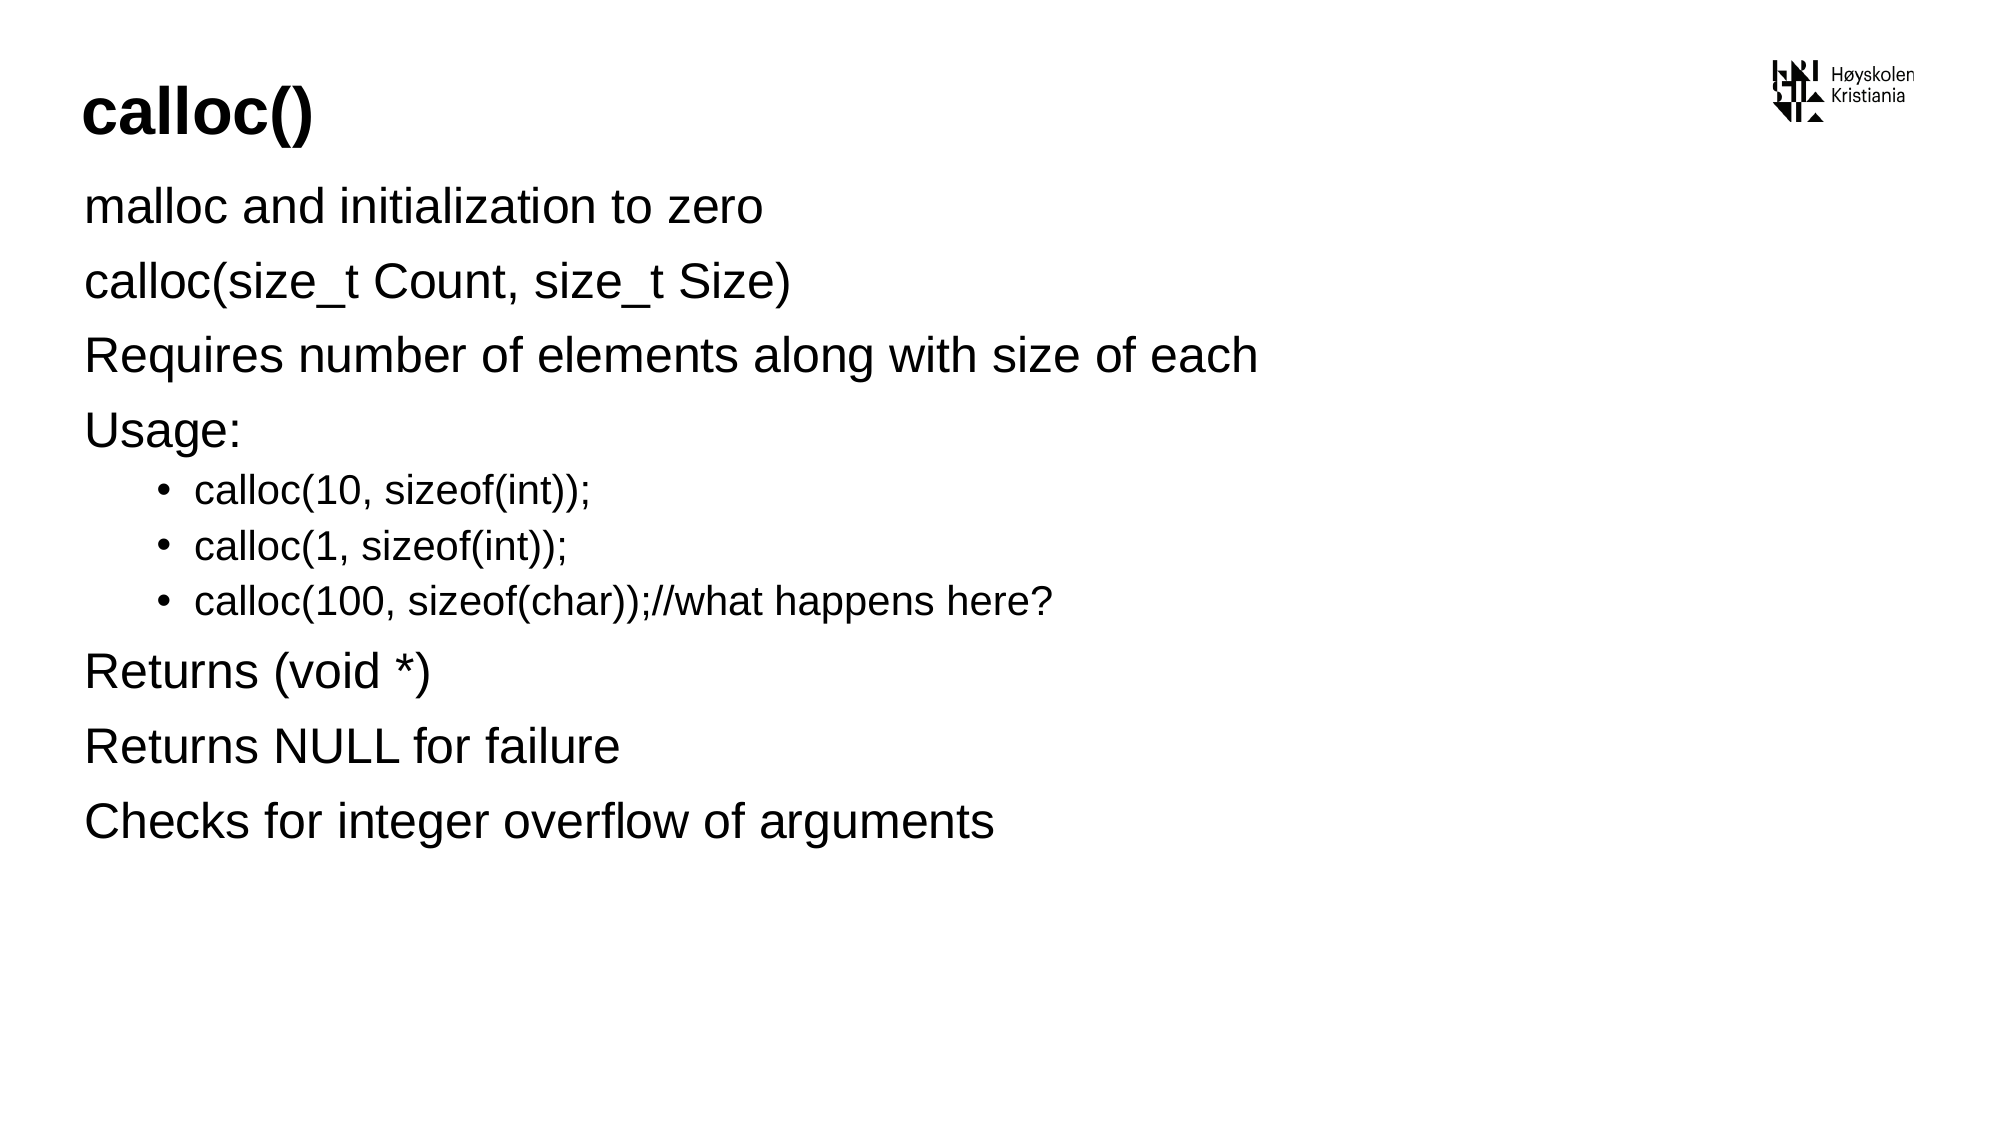

# calloc()
malloc and initialization to zero
calloc(size_t Count, size_t Size)
Requires number of elements along with size of each
Usage:
calloc(10, sizeof(int));
calloc(1, sizeof(int));
calloc(100, sizeof(char));//what happens here?
Returns (void *)
Returns NULL for failure
Checks for integer overflow of arguments